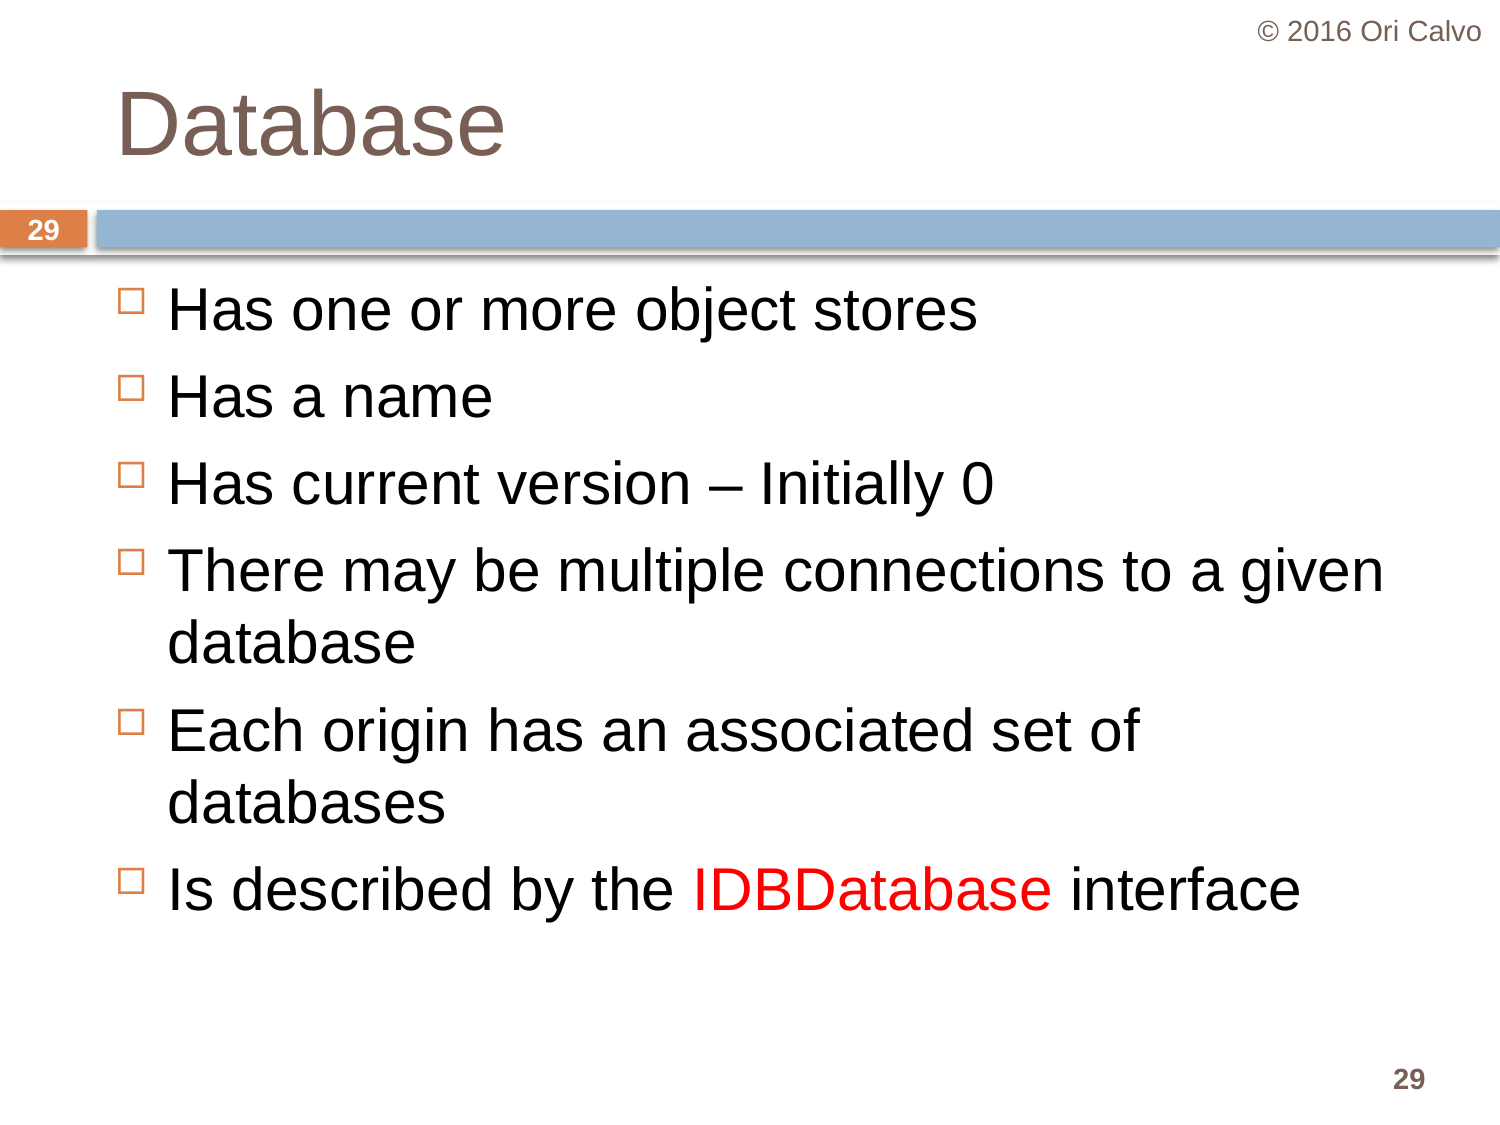

© 2016 Ori Calvo
# Database
29
Has one or more object stores
Has a name
Has current version – Initially 0
There may be multiple connections to a given database
Each origin has an associated set of databases
Is described by the IDBDatabase interface